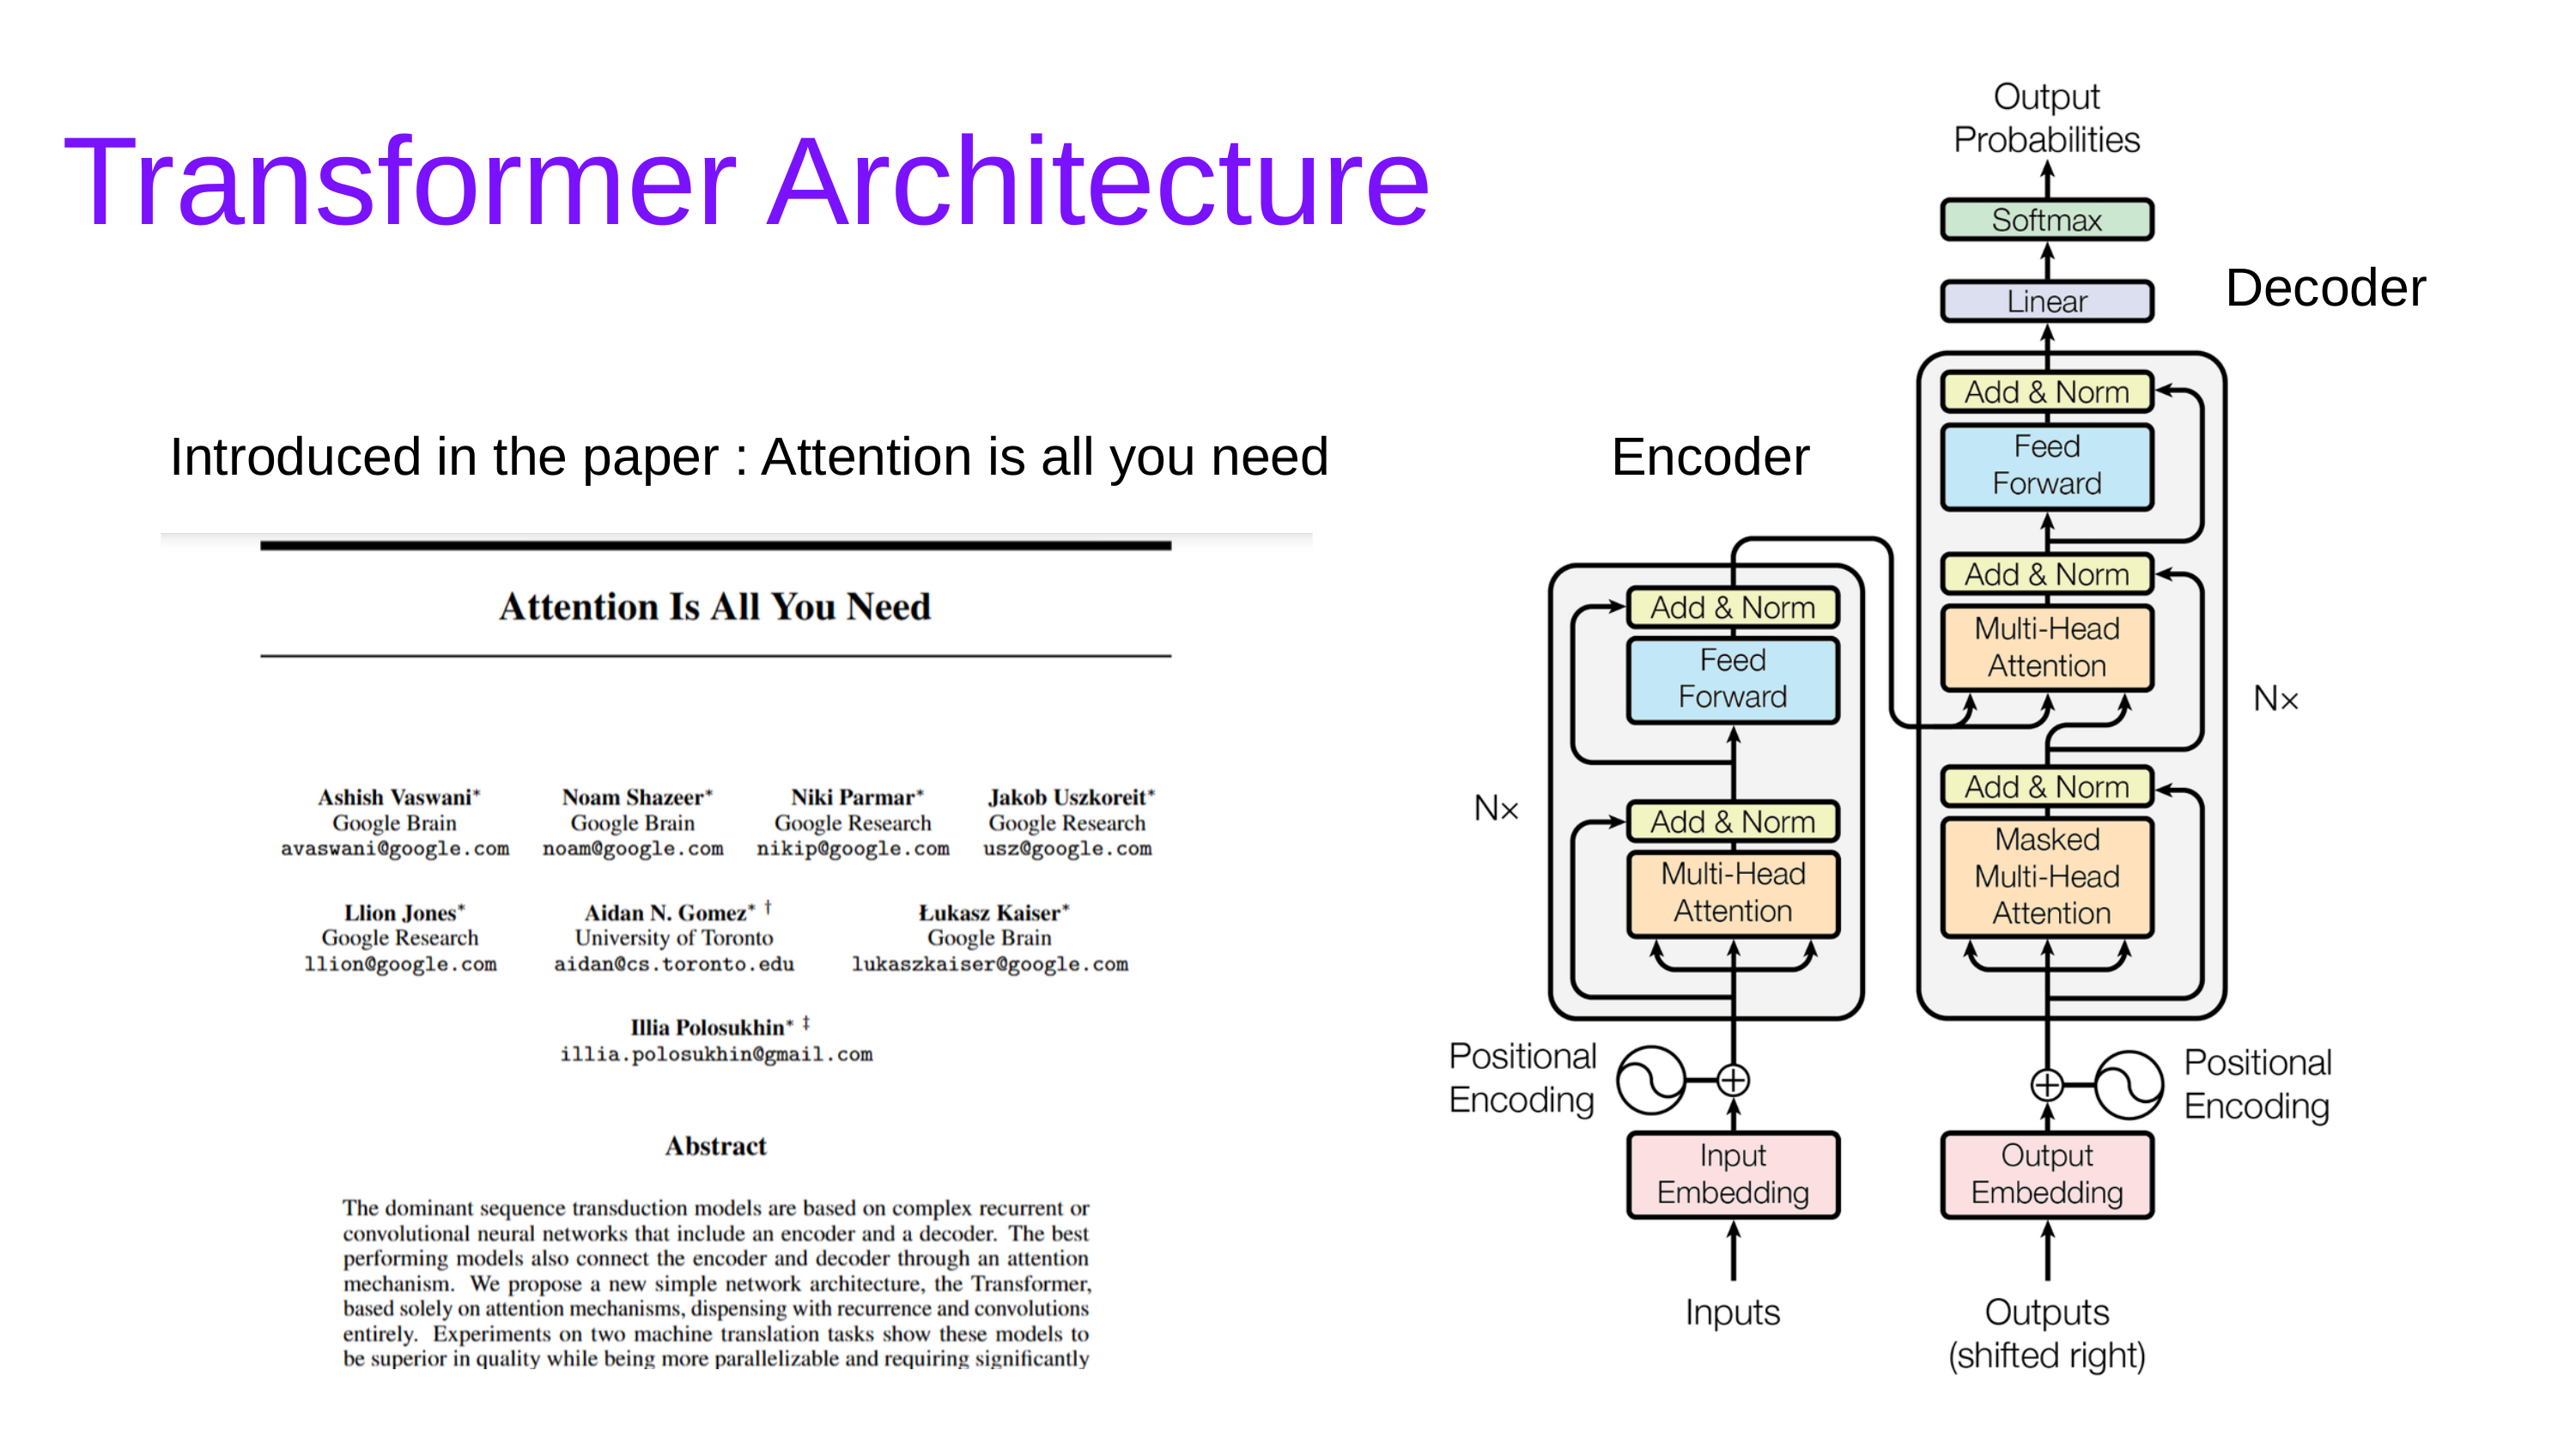

Transformer Architecture
Decoder
Introduced in the paper : Attention is all you need
Encoder